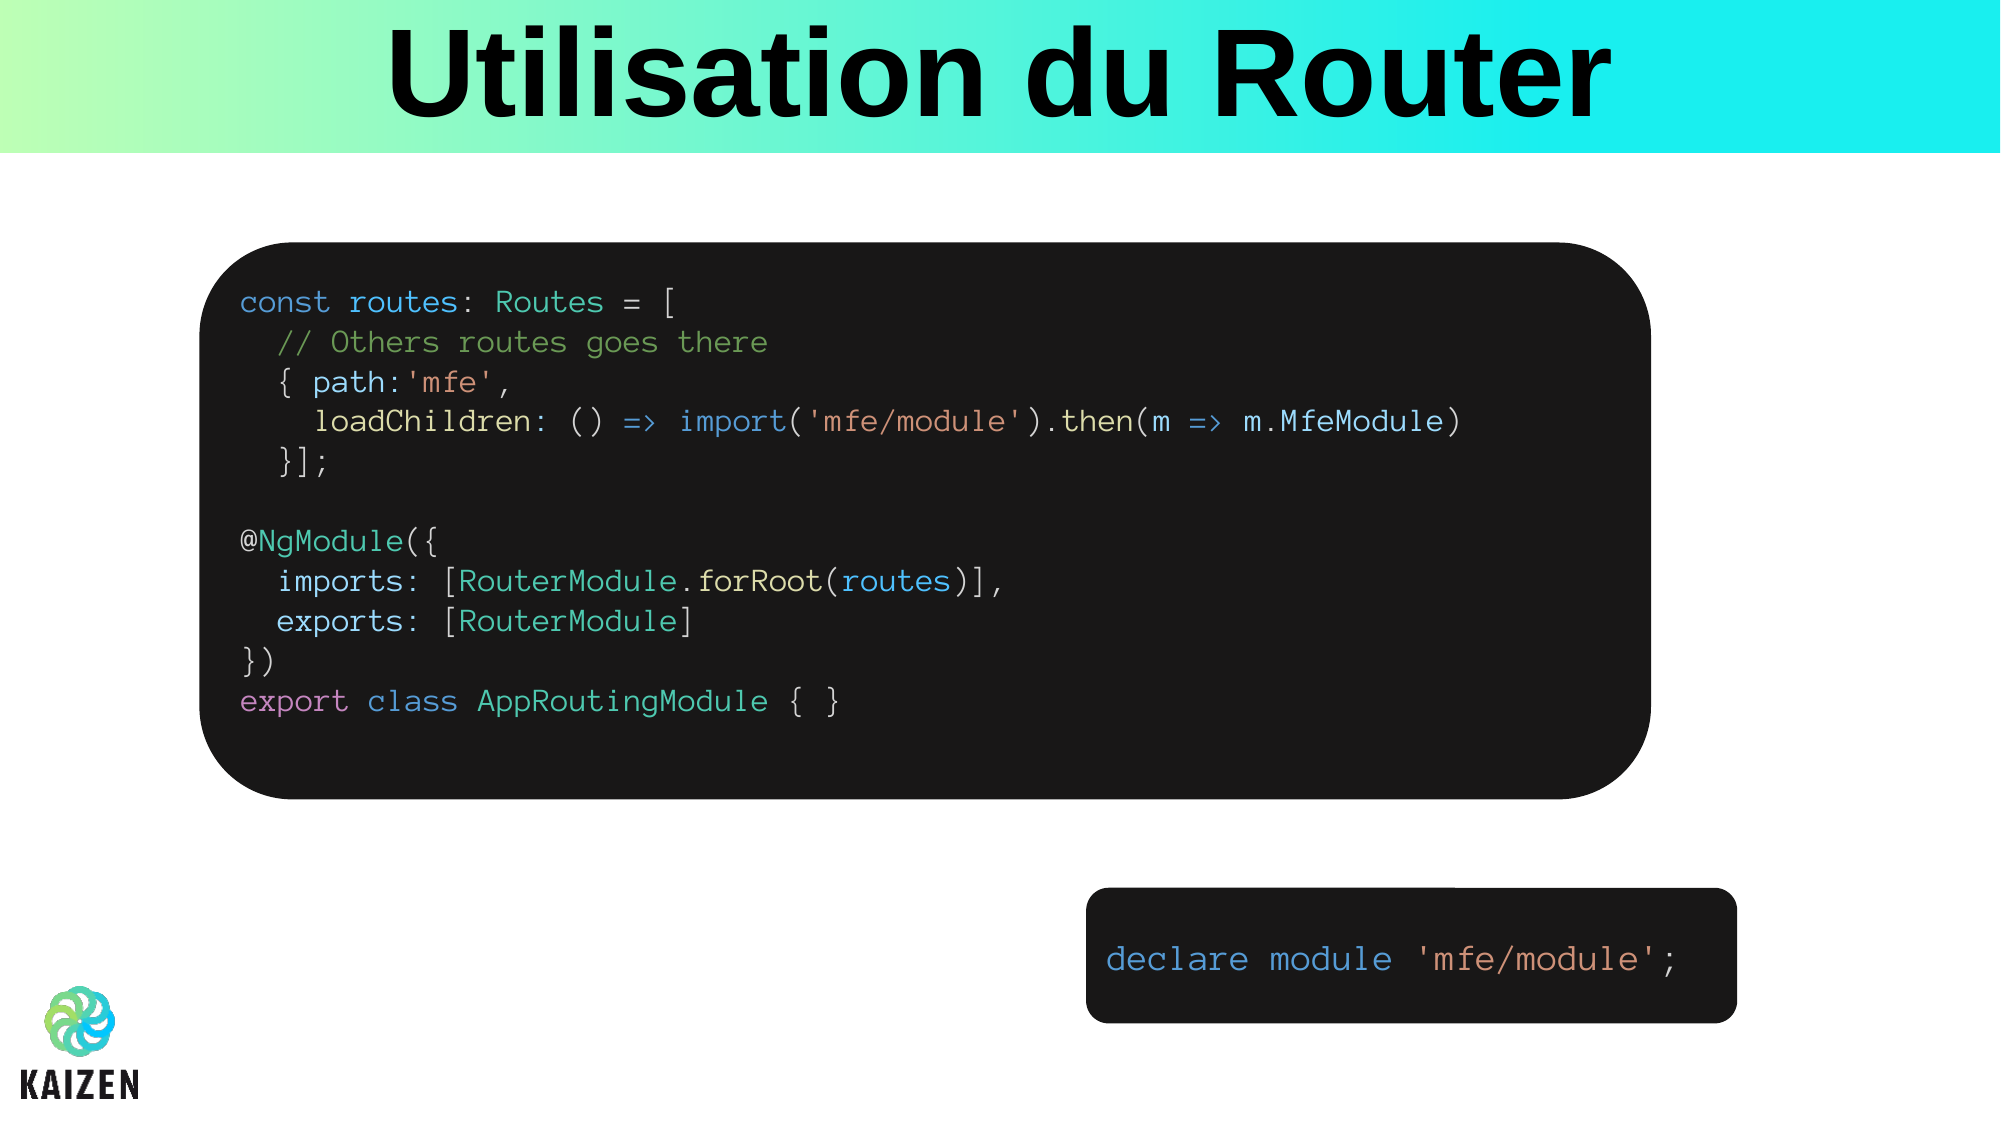

# Utilisation du Router
const routes: Routes = [
  // Others routes goes there
  { path:'mfe',
    loadChildren: () => import('mfe/module').then(m => m.MfeModule)
  }];

@NgModule({
  imports: [RouterModule.forRoot(routes)],
  exports: [RouterModule]
})
export class AppRoutingModule { }

declare module 'mfe/module';